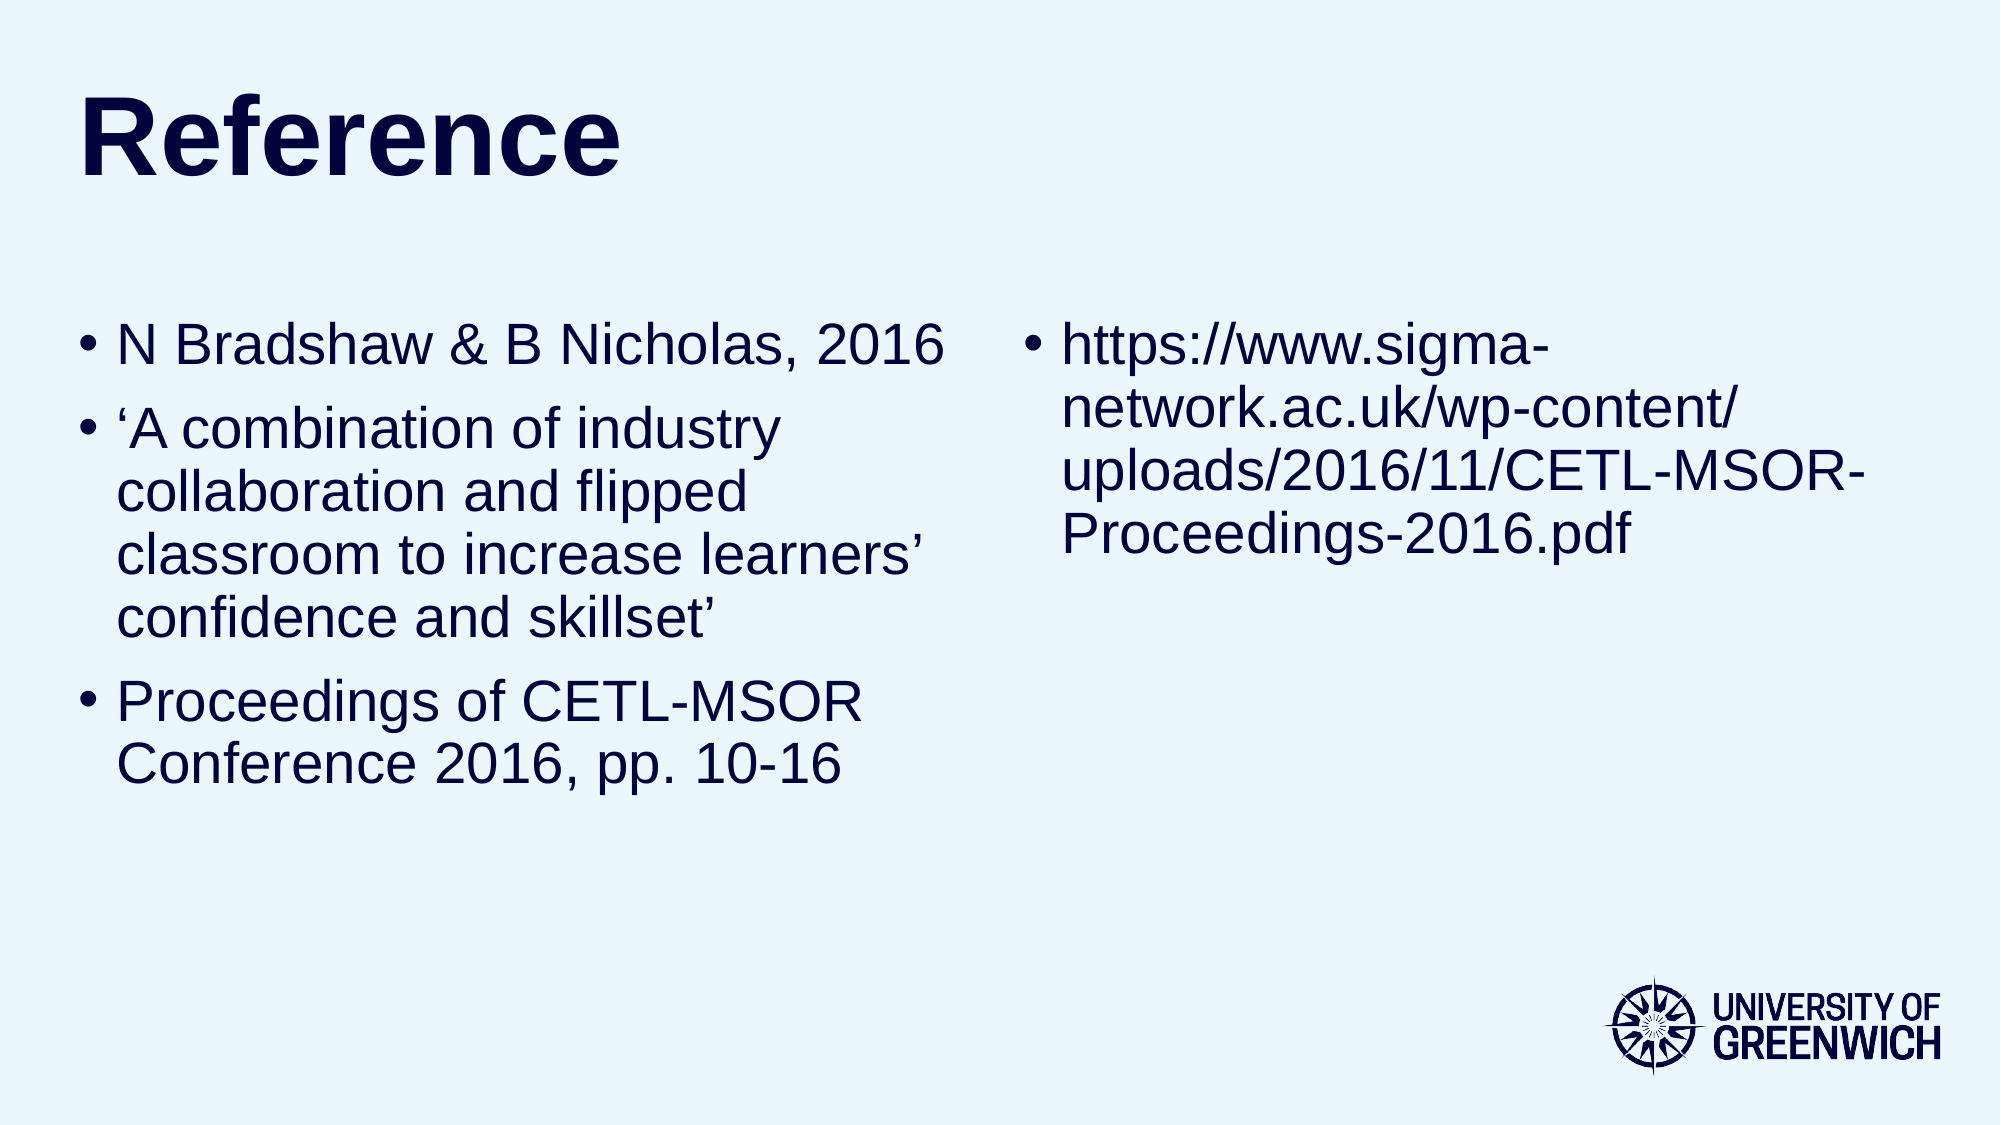

# Reference
N Bradshaw & B Nicholas, 2016
‘A combination of industry collaboration and flipped classroom to increase learners’ confidence and skillset’
Proceedings of CETL-MSOR Conference 2016, pp. 10-16
https://www.sigma-network.ac.uk/wp-content/uploads/2016/11/CETL-MSOR-Proceedings-2016.pdf